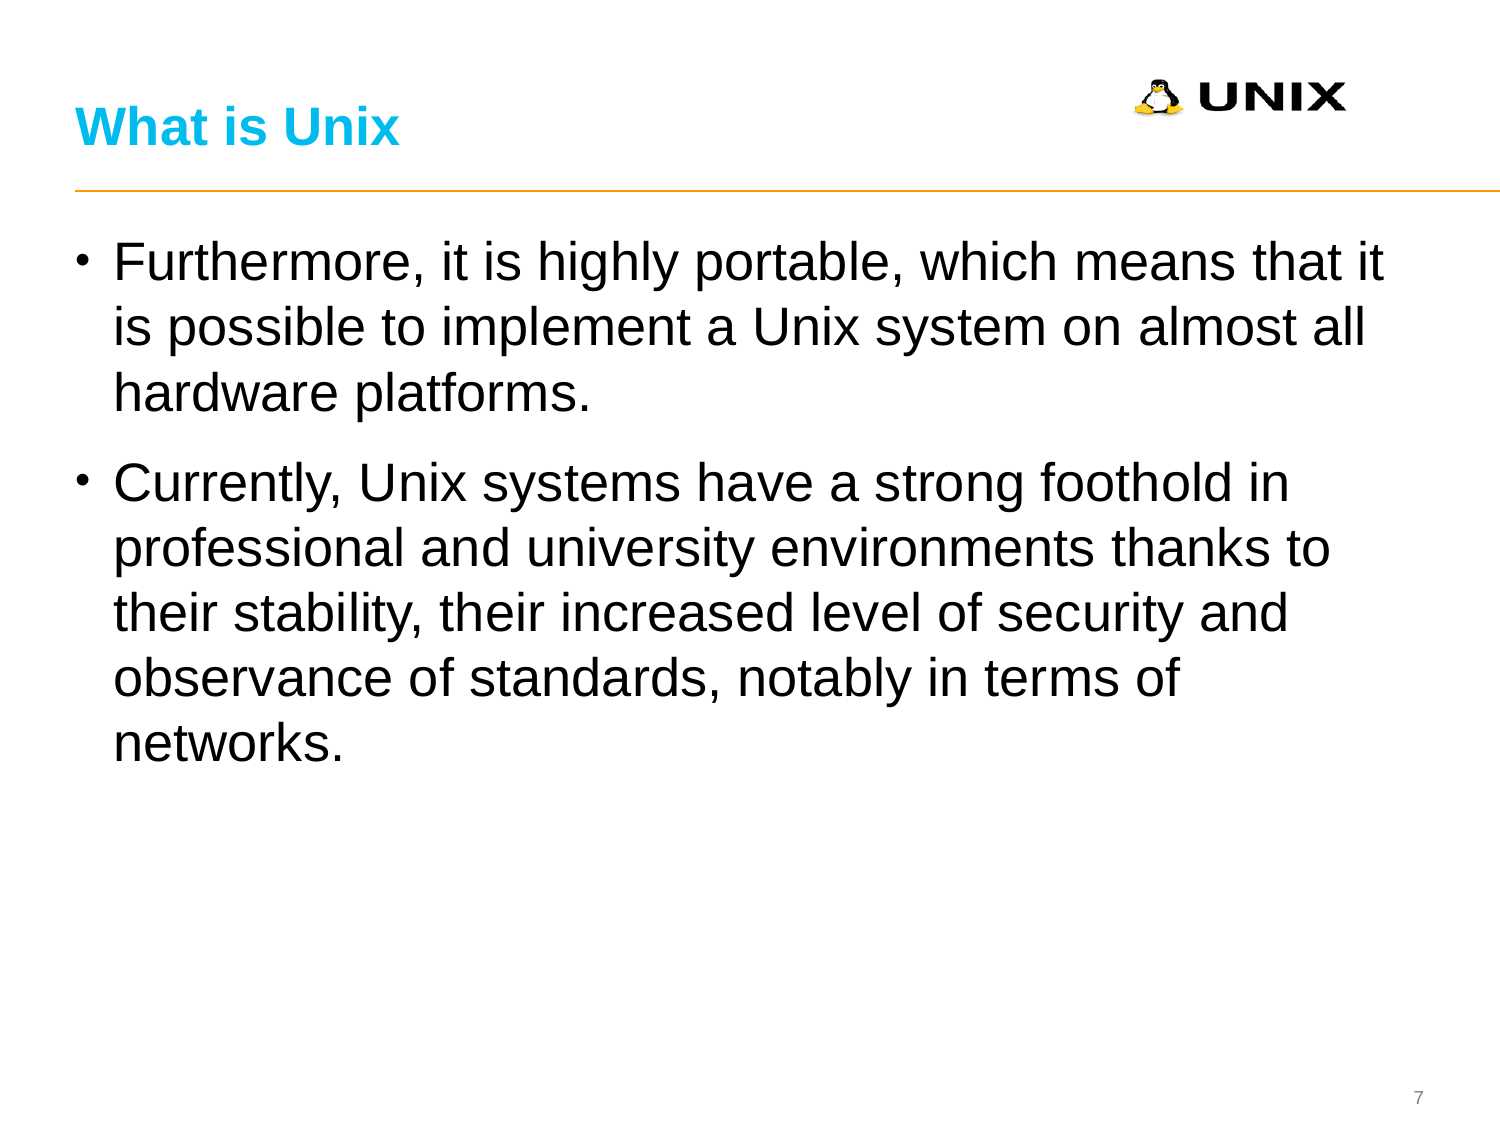

# What is Unix
Furthermore, it is highly portable, which means that it is possible to implement a Unix system on almost all hardware platforms.
Currently, Unix systems have a strong foothold in professional and university environments thanks to their stability, their increased level of security and observance of standards, notably in terms of networks.